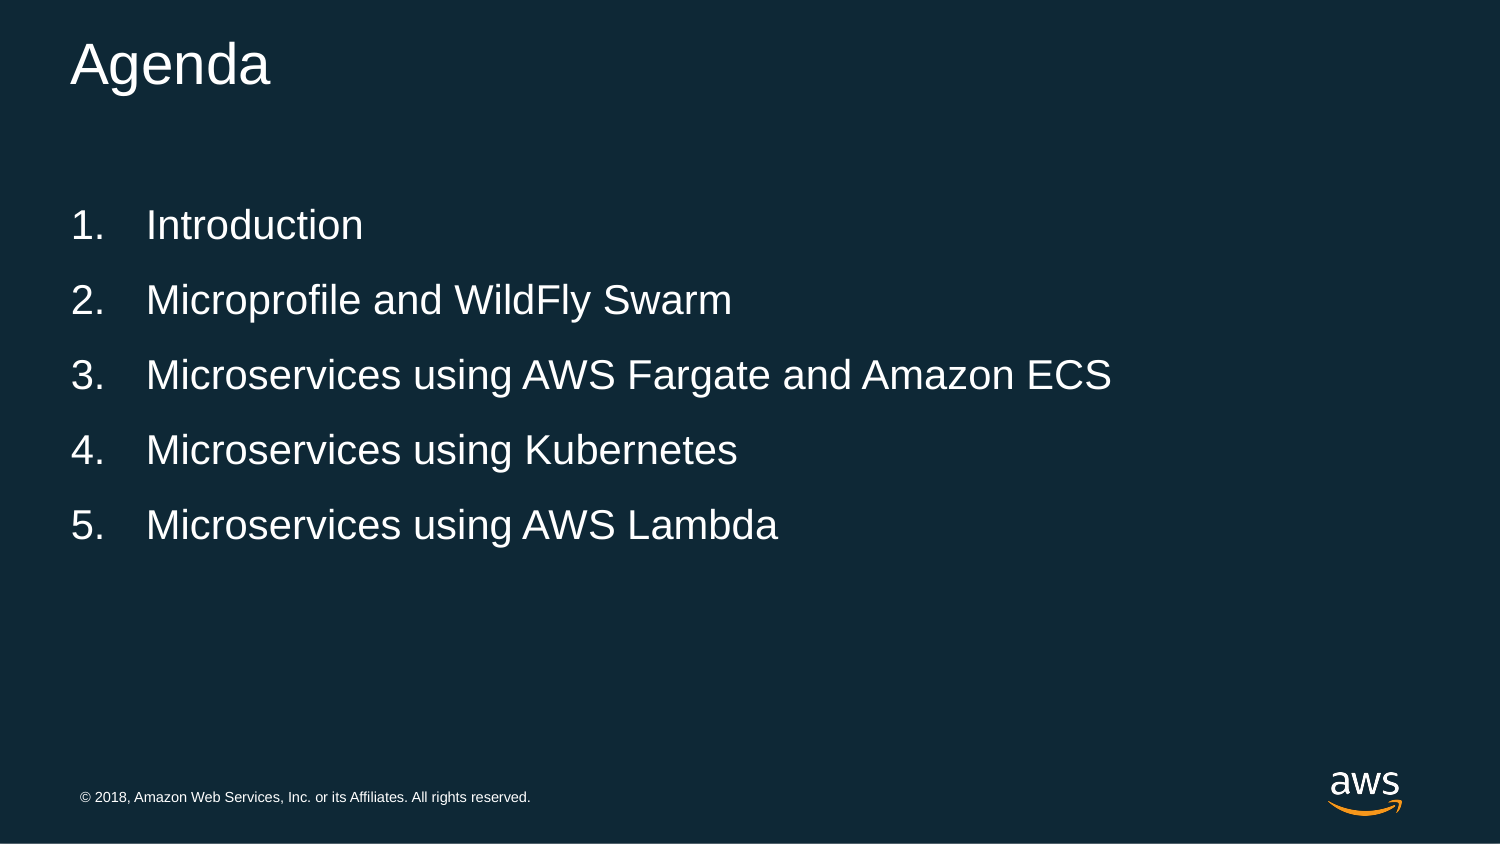

# Agenda
Introduction
Microprofile and WildFly Swarm
Microservices using AWS Fargate and Amazon ECS
Microservices using Kubernetes
Microservices using AWS Lambda